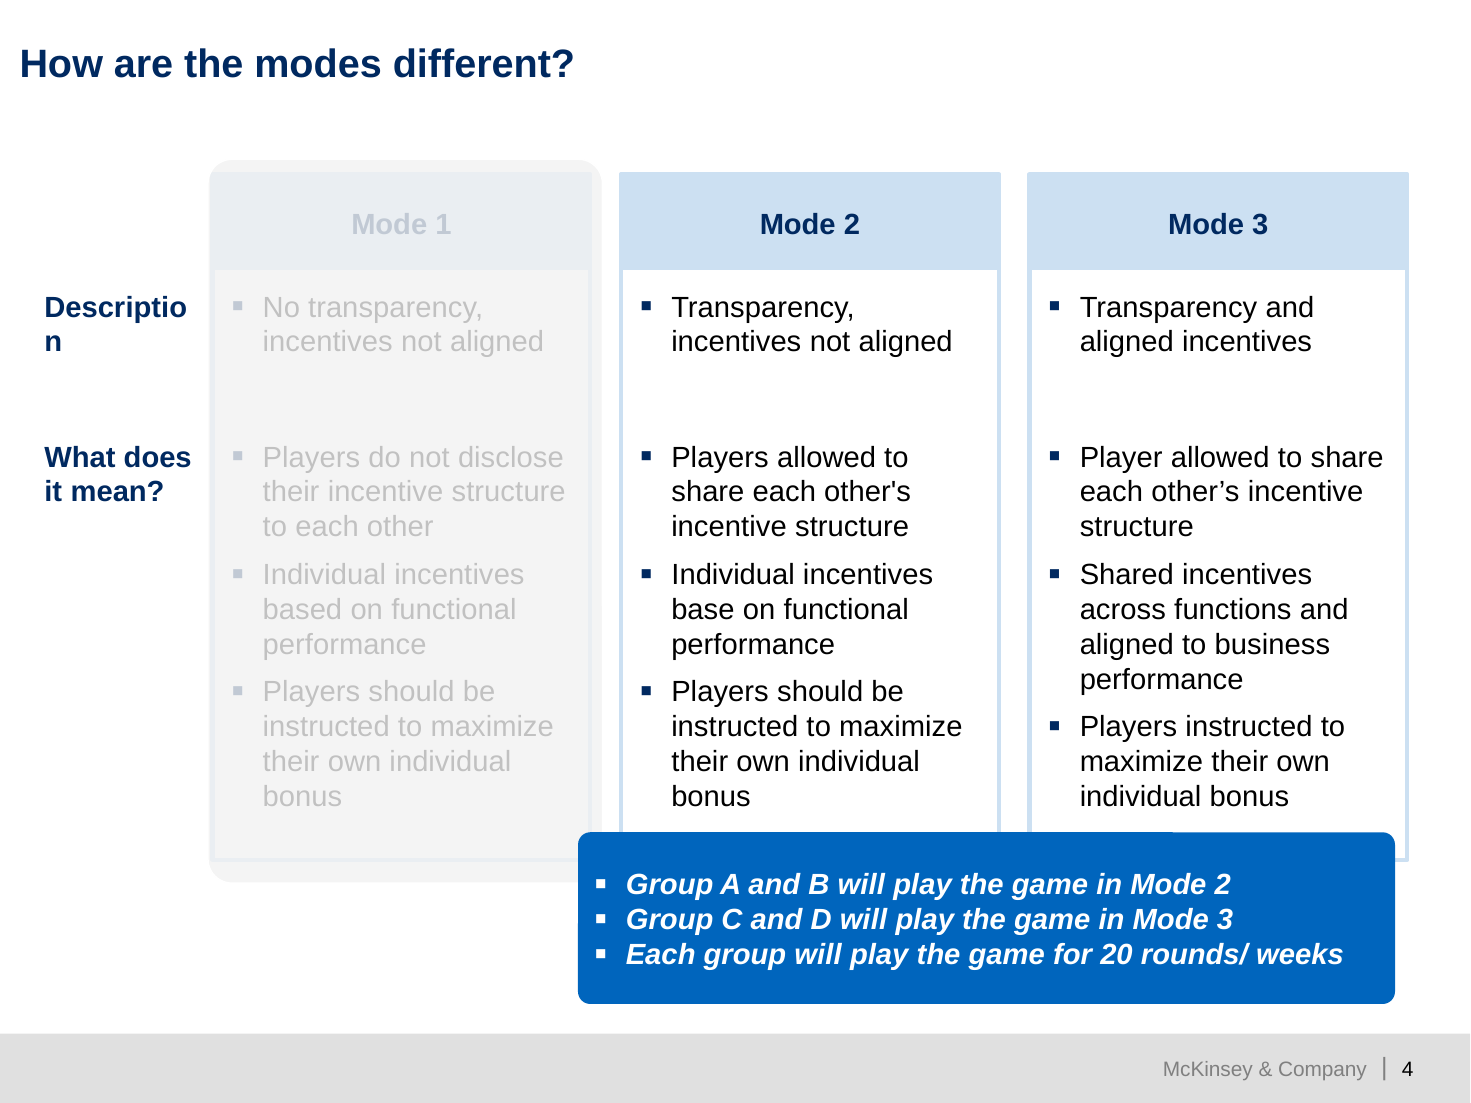

# How are the modes different?

Mode 1

Mode 2

Mode 3

Description
No transparency, incentives not aligned
Transparency, incentives not aligned
Transparency and aligned incentives
What does it mean?
Players do not disclose their incentive structure to each other
Individual incentives based on functional performance
Players should be instructed to maximize their own individual bonus
Players allowed to share each other's incentive structure
Individual incentives base on functional performance
Players should be instructed to maximize their own individual bonus
Player allowed to share each other’s incentive structure
Shared incentives across functions and aligned to business performance
Players instructed to maximize their own individual bonus
Group A and B will play the game in Mode 2
Group C and D will play the game in Mode 3
Each group will play the game for 20 rounds/ weeks